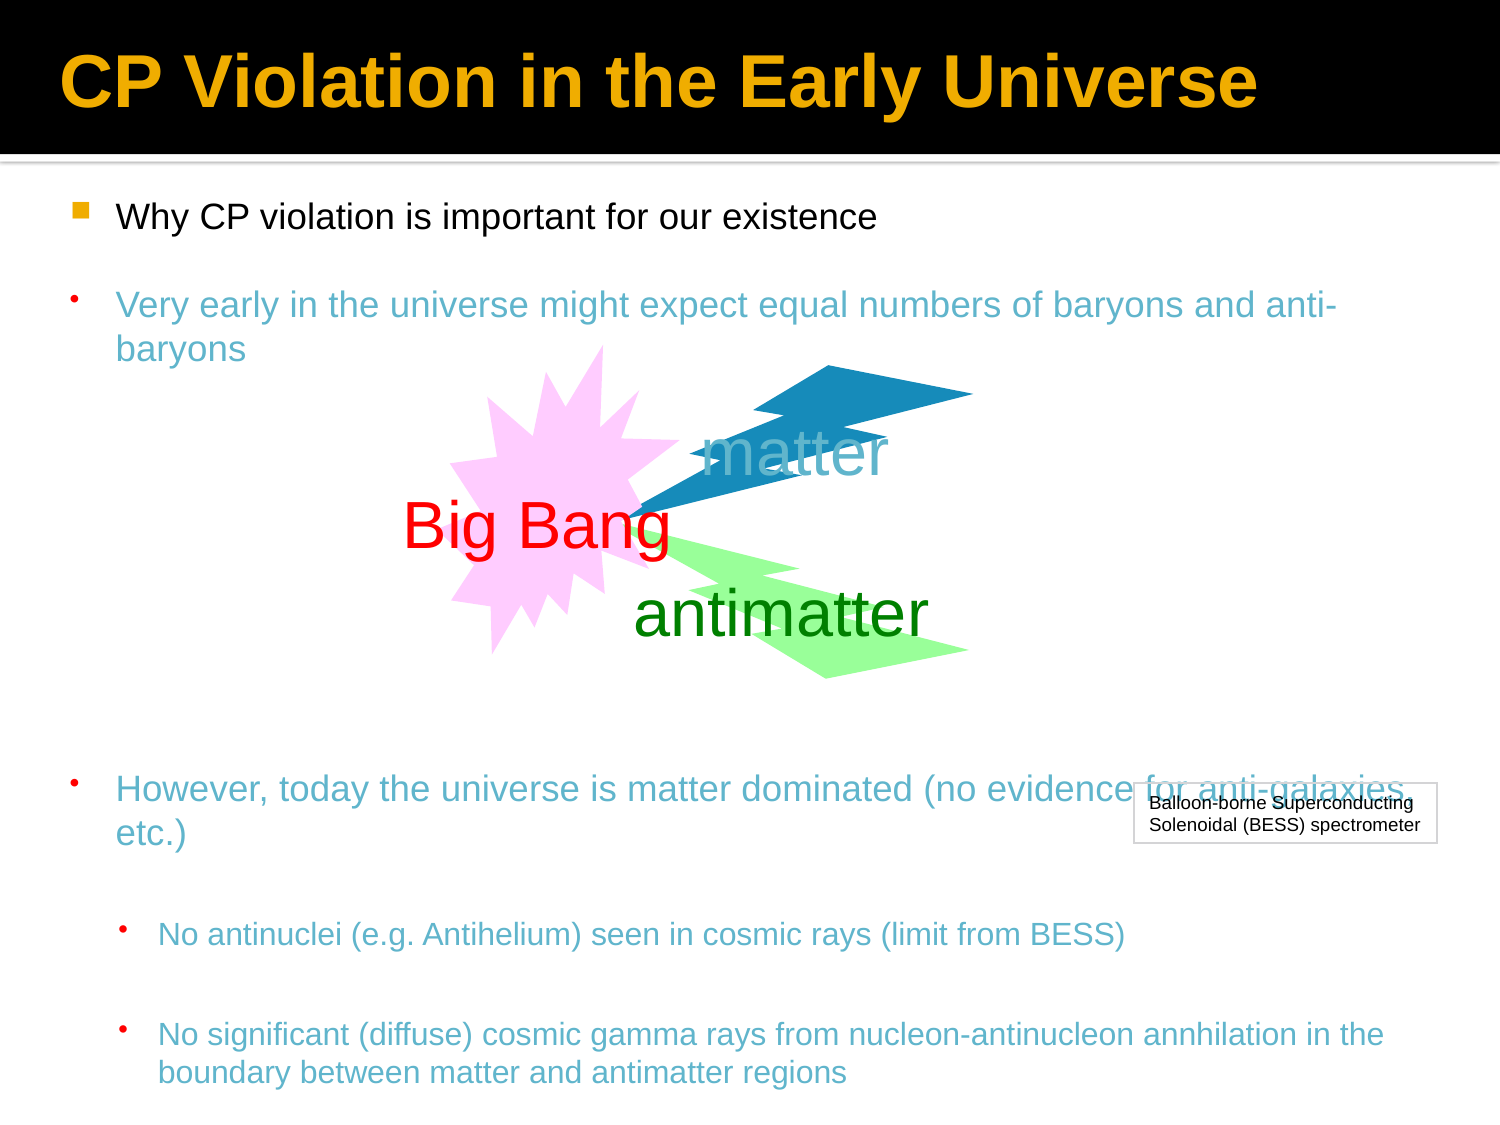

# CP Violation in the Early Universe
Why CP violation is important for our existence

Very early in the universe might expect equal numbers of baryons and anti-baryons

However, today the universe is matter dominated (no evidence for anti-galaxies, etc.)

No antinuclei (e.g. Antihelium) seen in cosmic rays (limit from BESS)

No significant (diffuse) cosmic gamma rays from nucleon-antinucleon annhilation in the boundary between matter and antimatter regions

Big Bang

matter

antimatter
Balloon-borne Superconducting  Solenoidal (BESS) spectrometer